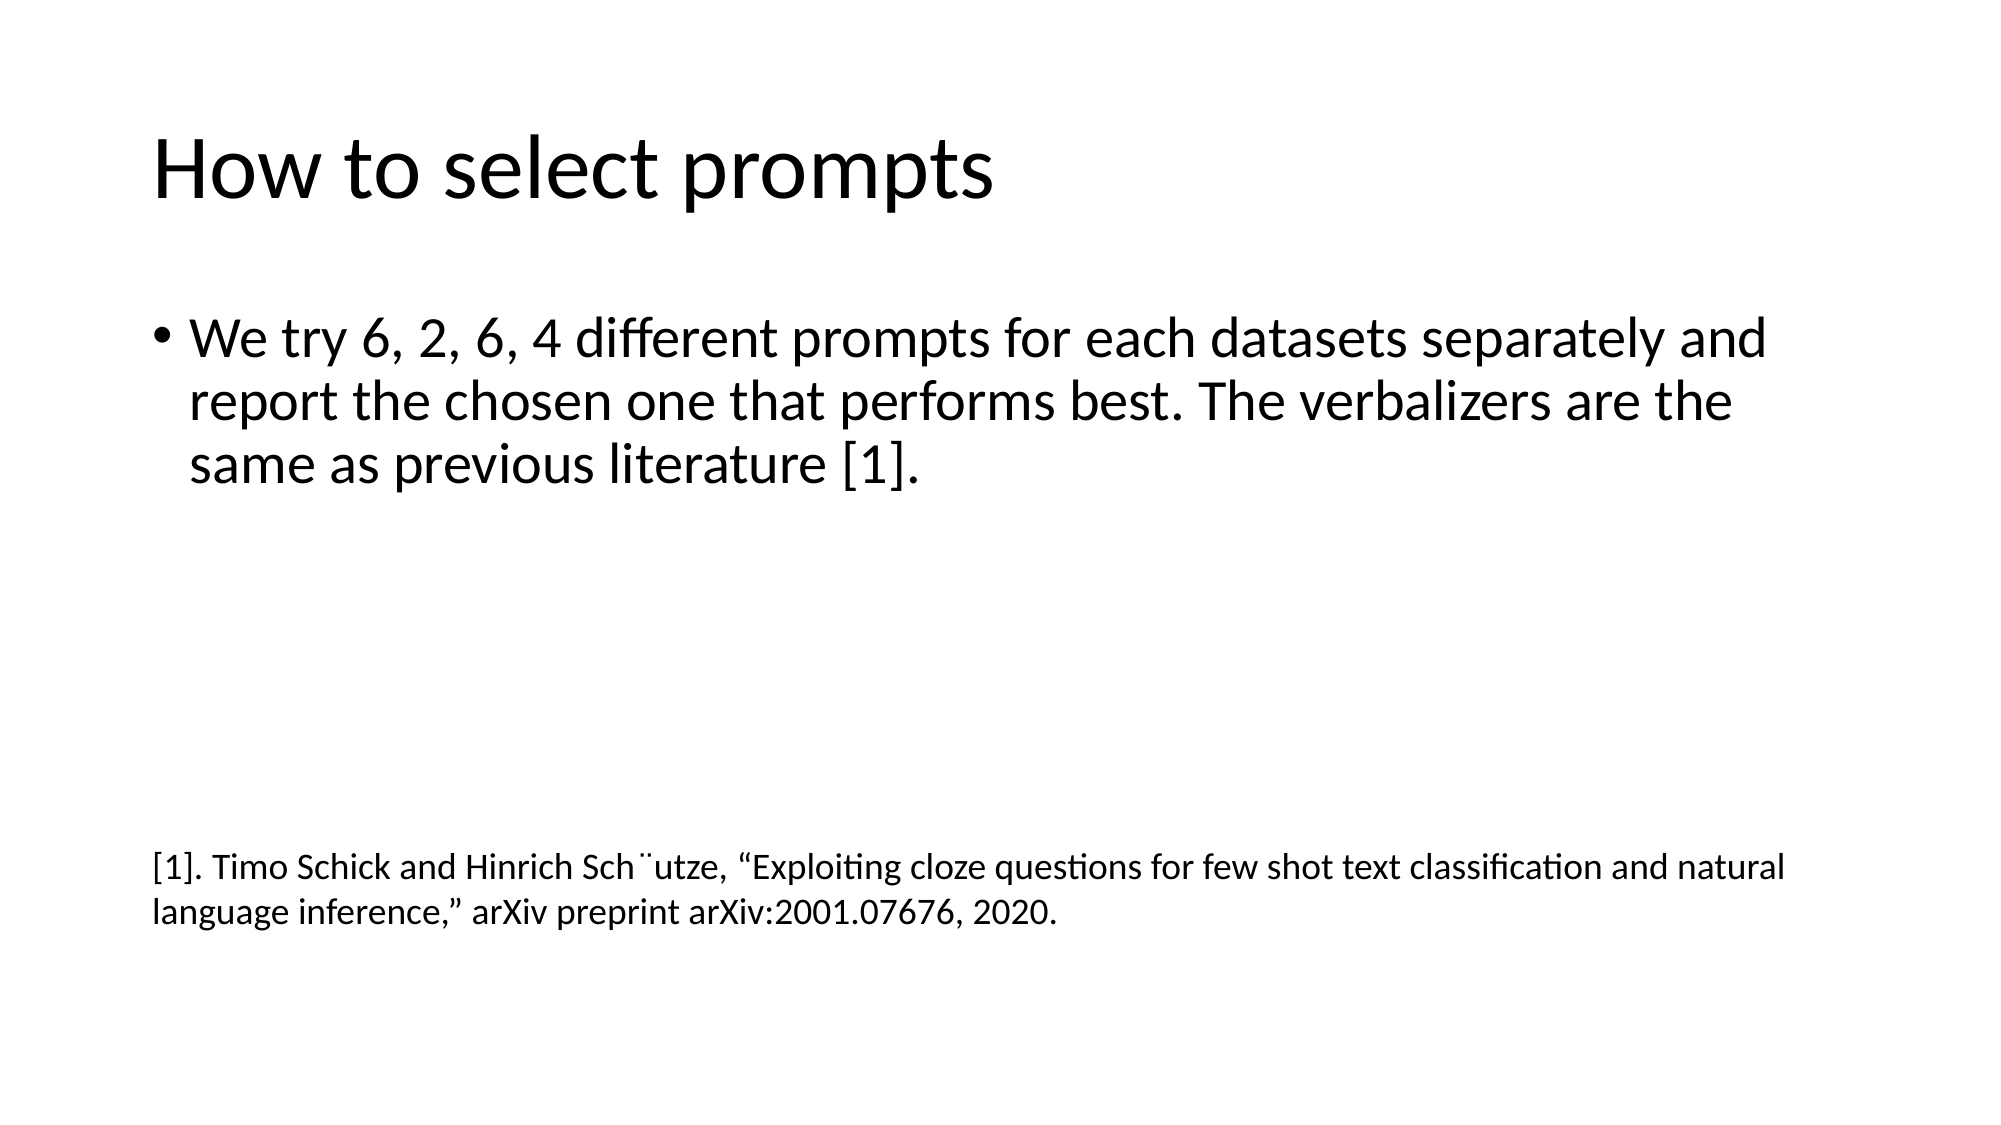

# How to select prompts
We try 6, 2, 6, 4 different prompts for each datasets separately and report the chosen one that performs best. The verbalizers are the same as previous literature [1].
[1]. Timo Schick and Hinrich Sch ̈ utze, “Exploiting cloze questions for few shot text classification and natural language inference,” arXiv preprint arXiv:2001.07676, 2020.